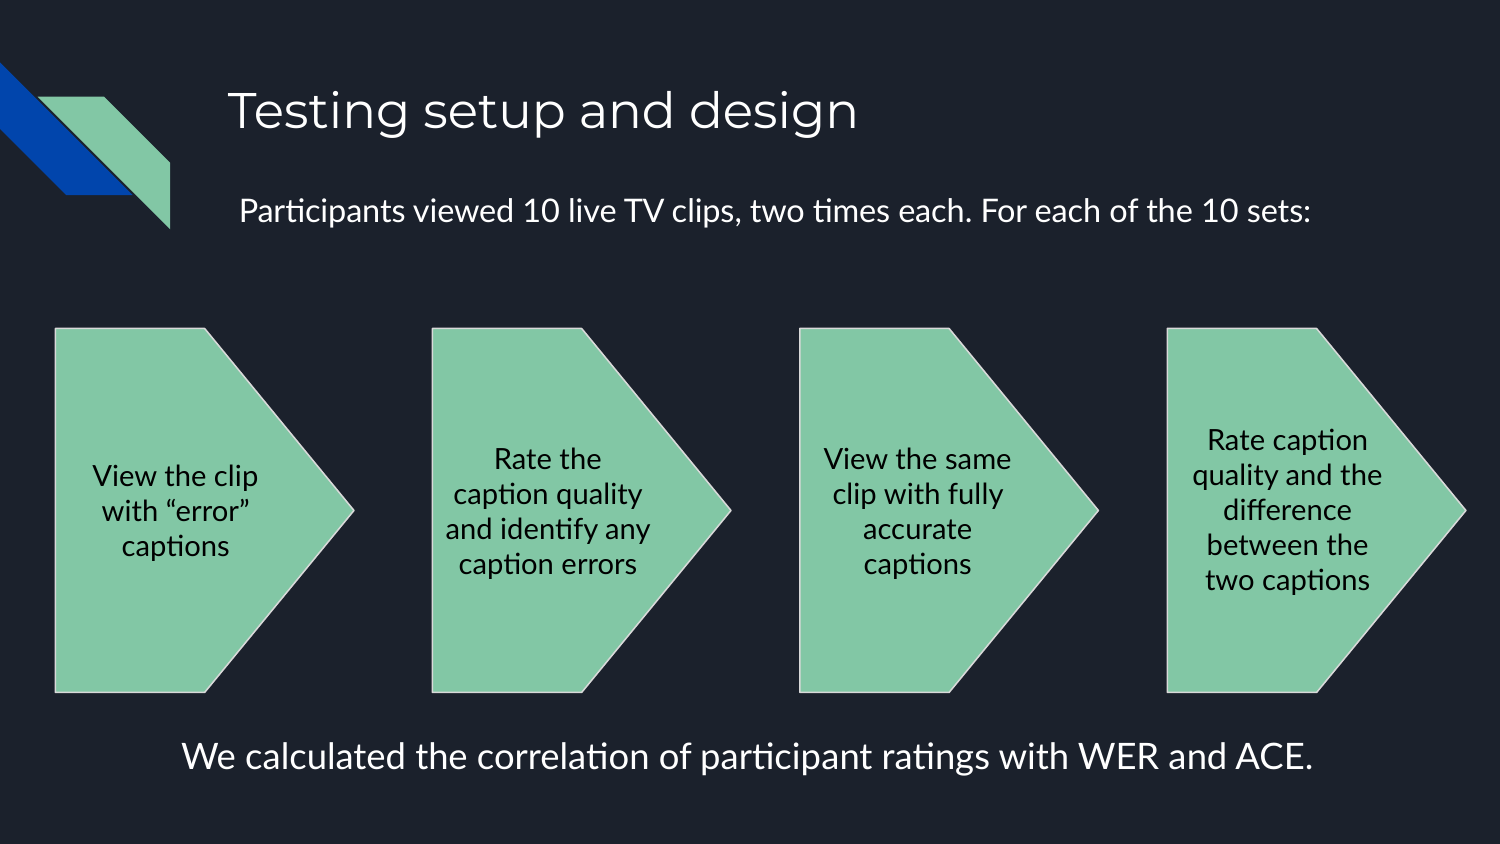

# Testing setup and design
Participants viewed 10 live TV clips, two times each. For each of the 10 sets:

Rate caption quality and the difference between the two captions
View the clip with “error” captions
Rate the caption quality and identify any caption errors
View the same clip with fully accurate captions
We calculated the correlation of participant ratings with WER and ACE.